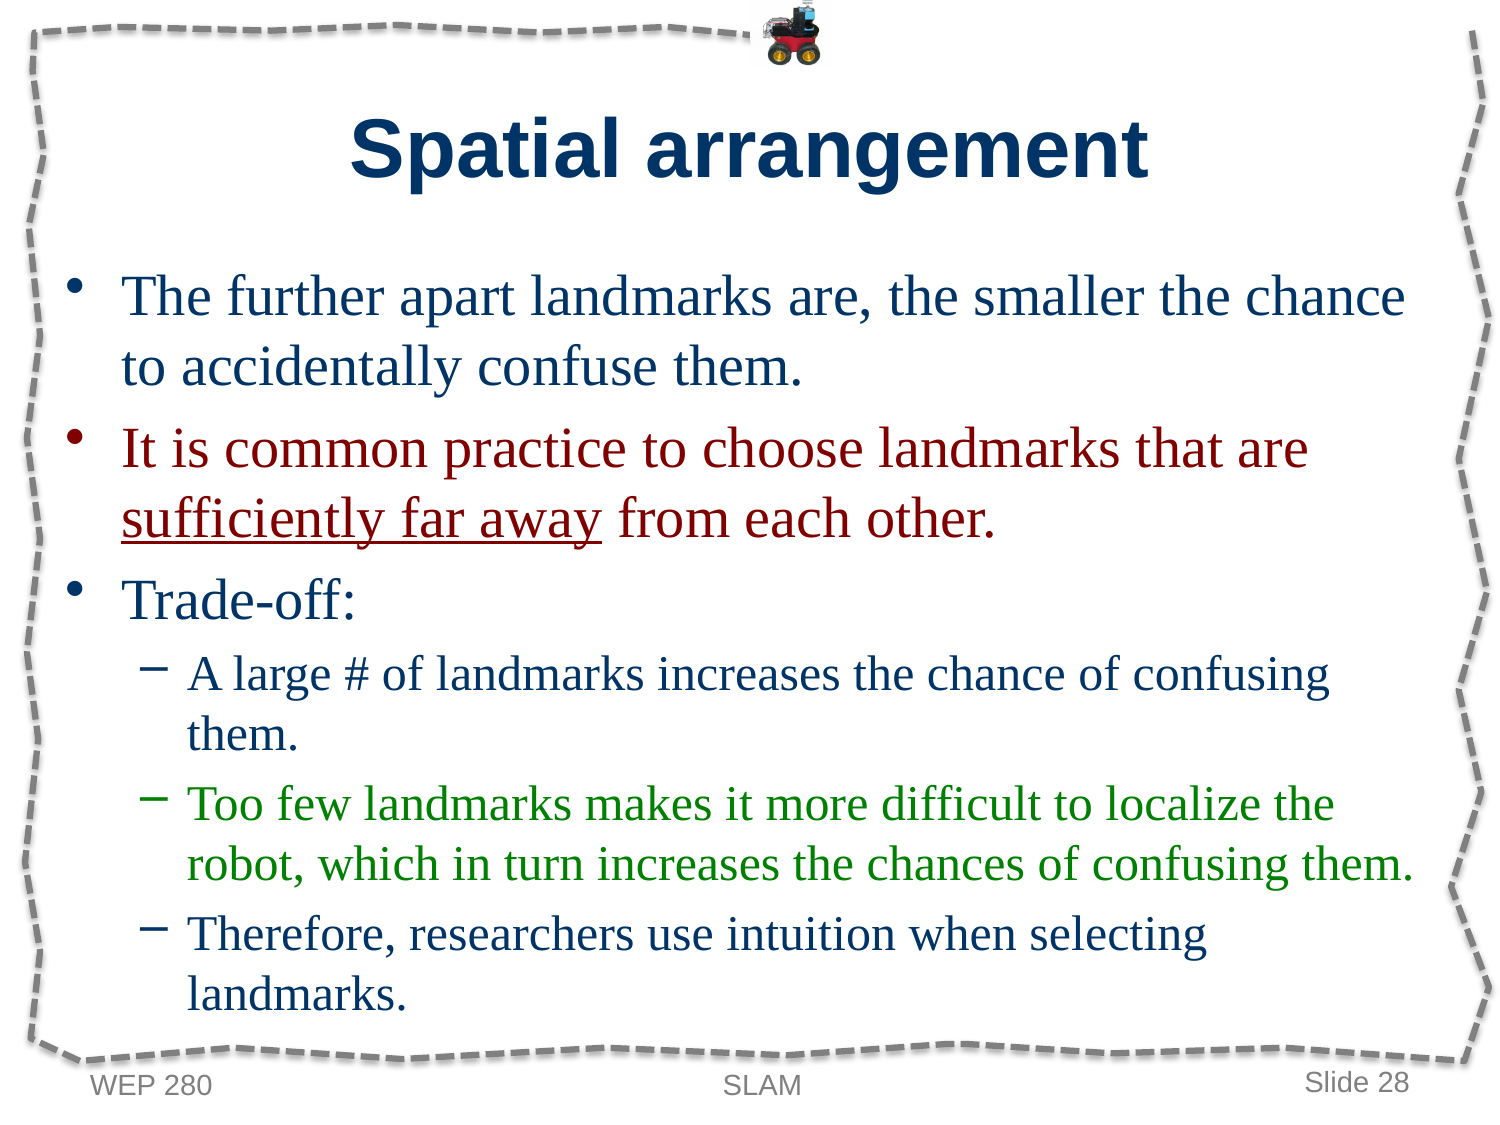

# Spatial arrangement
The further apart landmarks are, the smaller the chance to accidentally confuse them.
It is common practice to choose landmarks that are sufficiently far away from each other.
Trade-off:
A large # of landmarks increases the chance of confusing them.
Too few landmarks makes it more difficult to localize the robot, which in turn increases the chances of confusing them.
Therefore, researchers use intuition when selecting landmarks.
WEP 280
SLAM
Slide 28